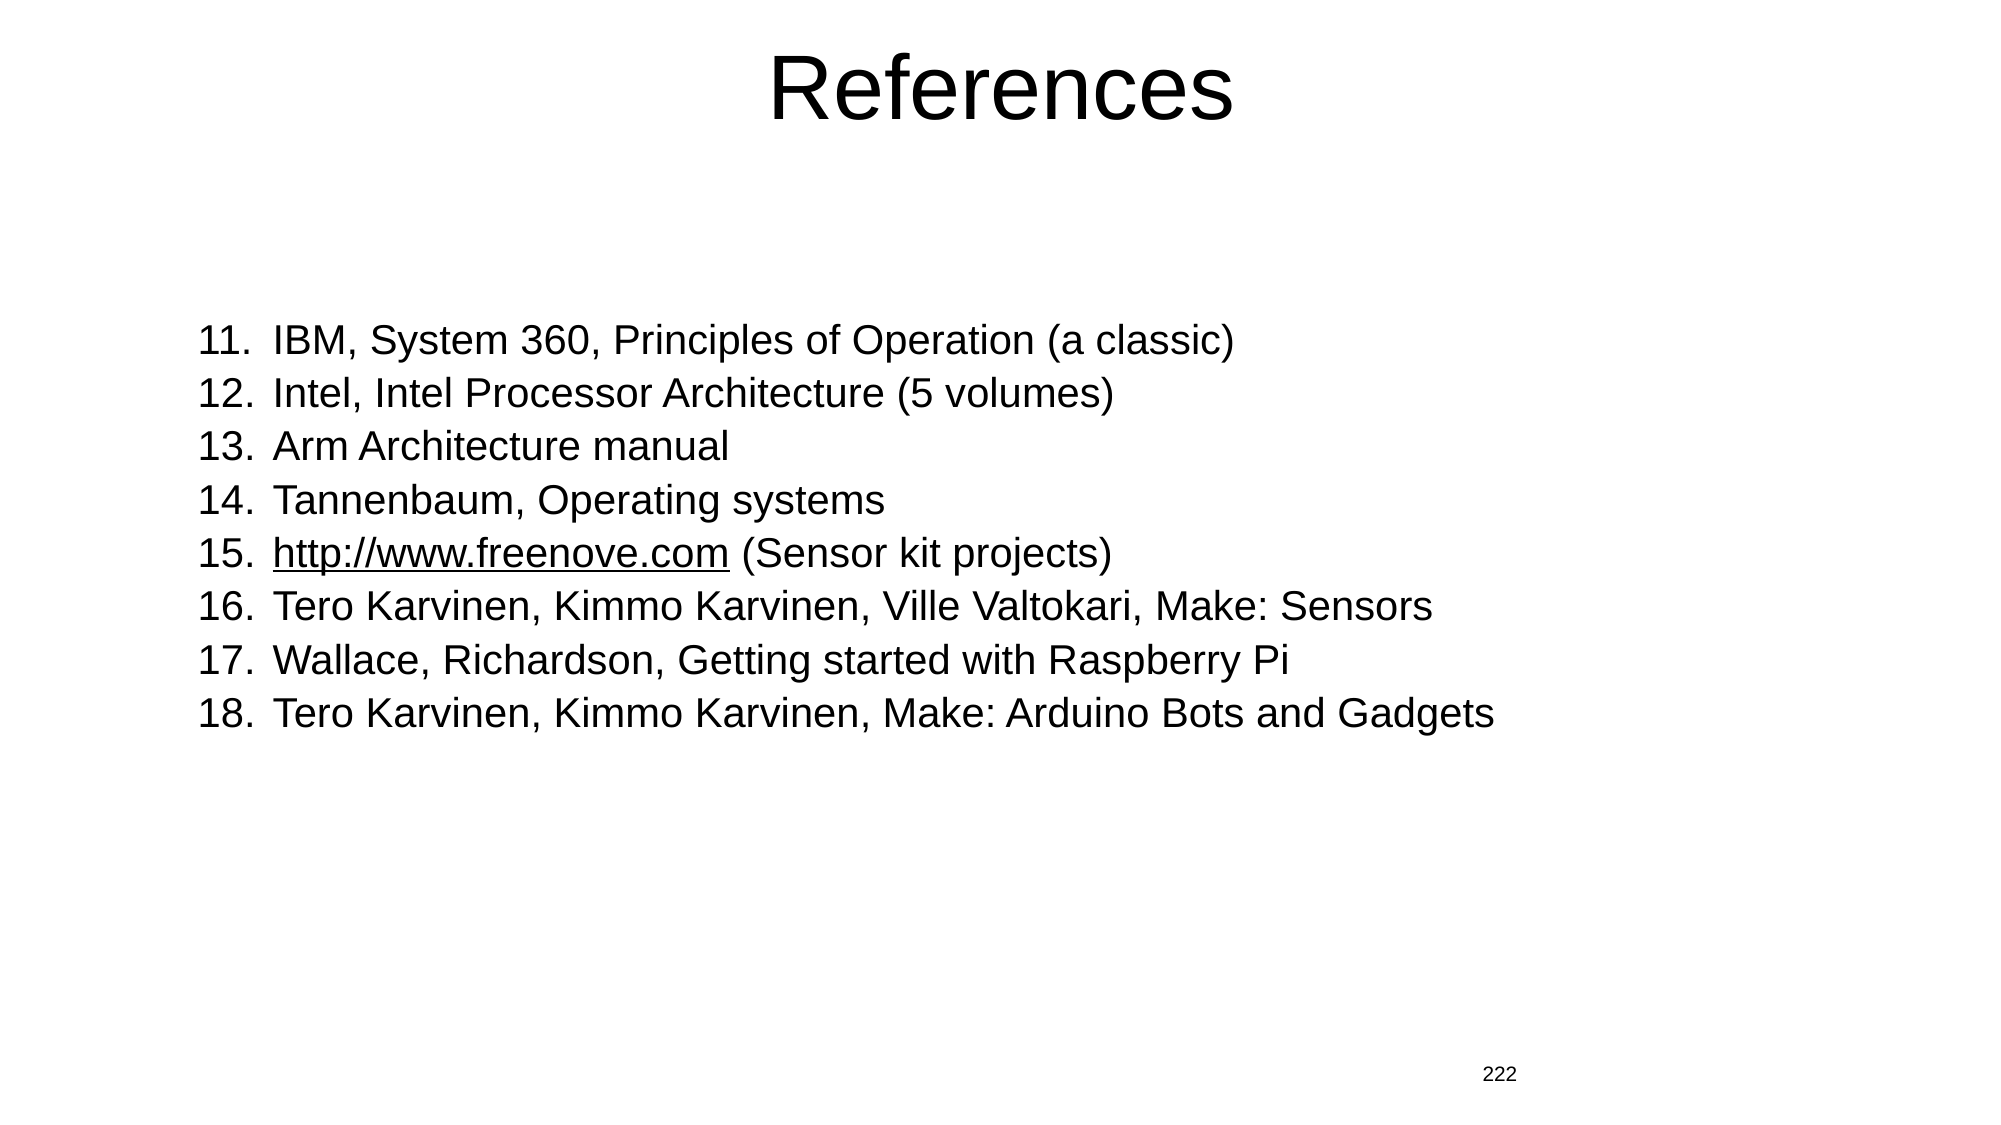

# References
IBM, System 360, Principles of Operation (a classic)
Intel, Intel Processor Architecture (5 volumes)
Arm Architecture manual
Tannenbaum, Operating systems
http://www.freenove.com (Sensor kit projects)
Tero Karvinen, Kimmo Karvinen, Ville Valtokari, Make: Sensors
Wallace, Richardson, Getting started with Raspberry Pi
Tero Karvinen, Kimmo Karvinen, Make: Arduino Bots and Gadgets
222